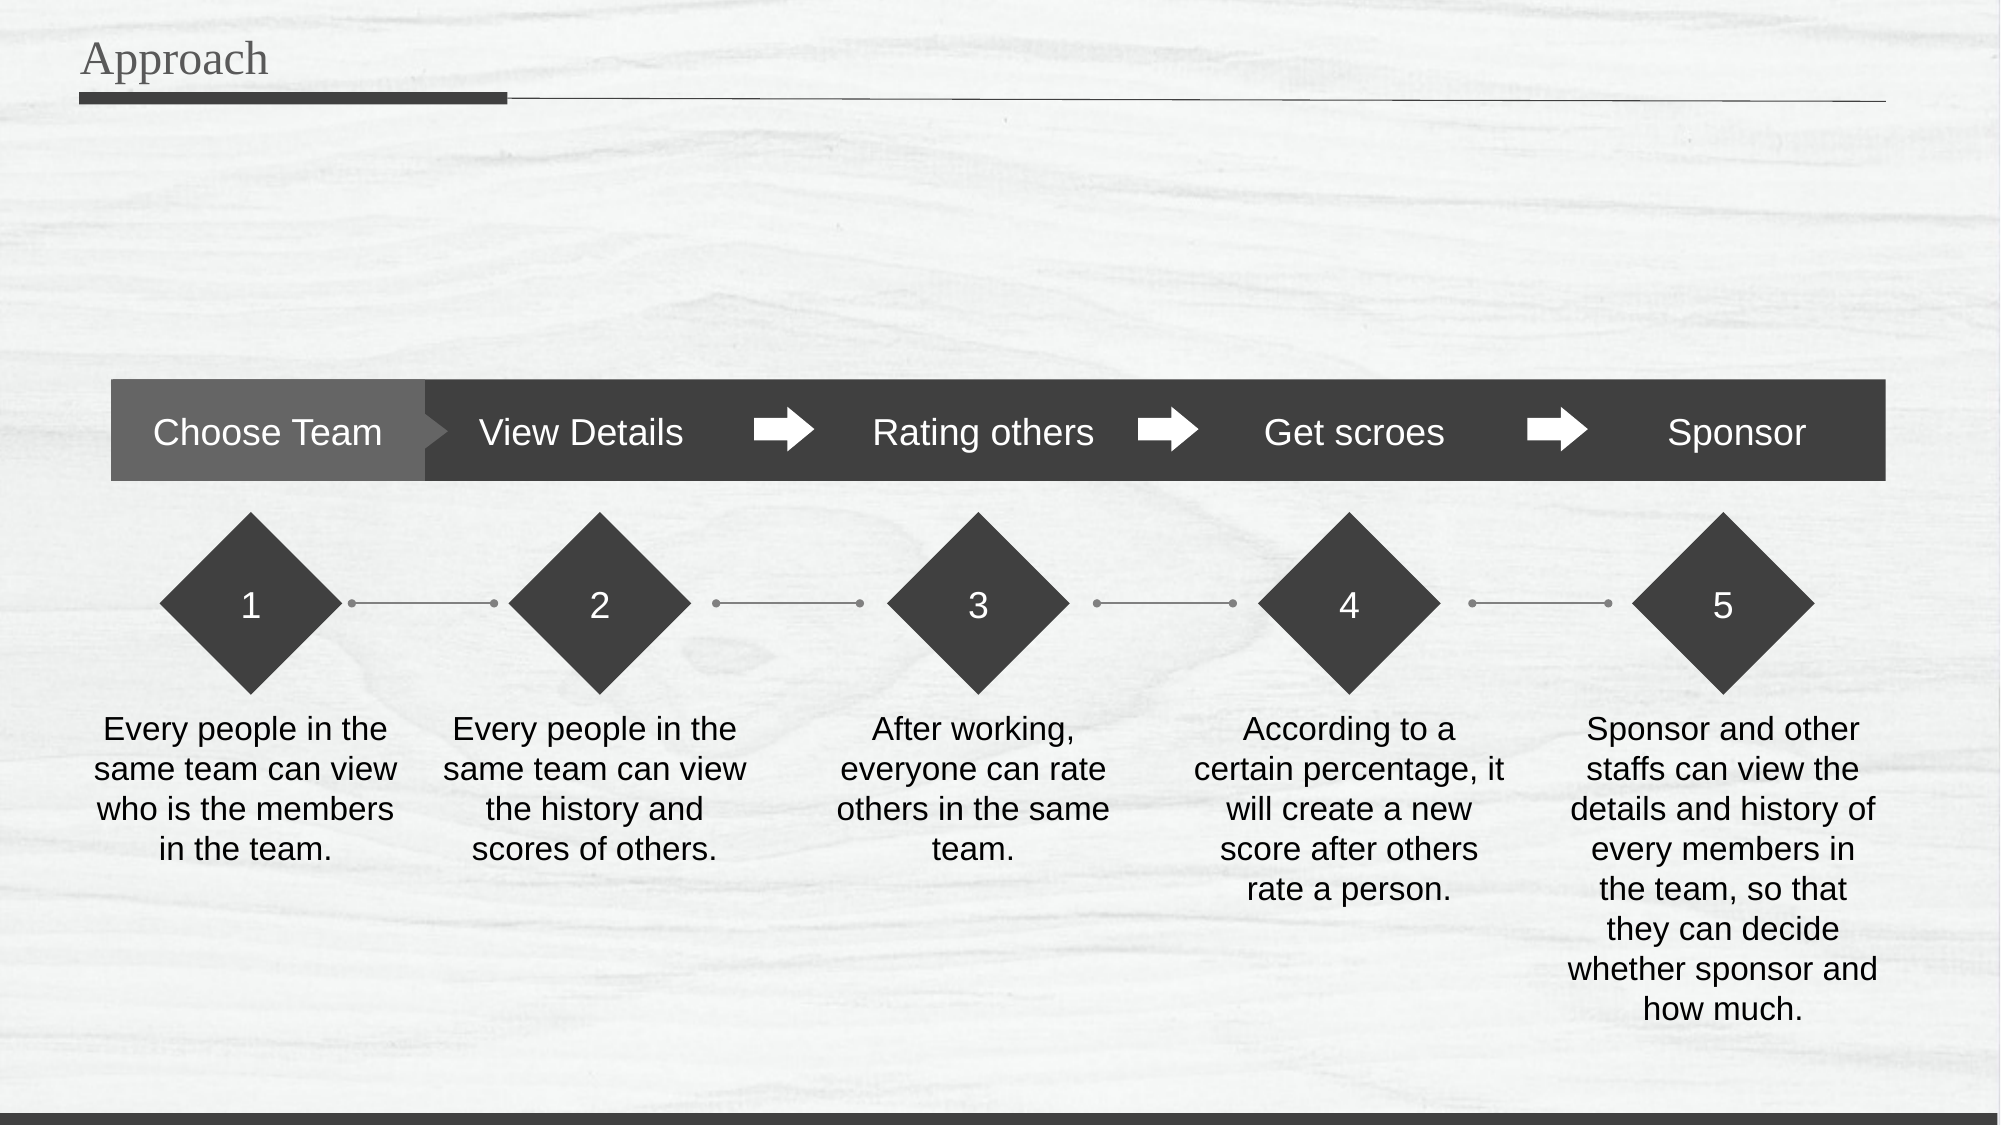

Approach

Choose Team

View Details
Rating others
Get scroes
Sponsor

2
3
4
5
1
Every people in the same team can view who is the members in the team.
Every people in the same team can view the history and scores of others.
After working, everyone can rate others in the same team.
According to a certain percentage, it will create a new score after others rate a person.
Sponsor and other staffs can view the details and history of every members in the team, so that they can decide whether sponsor and how much.